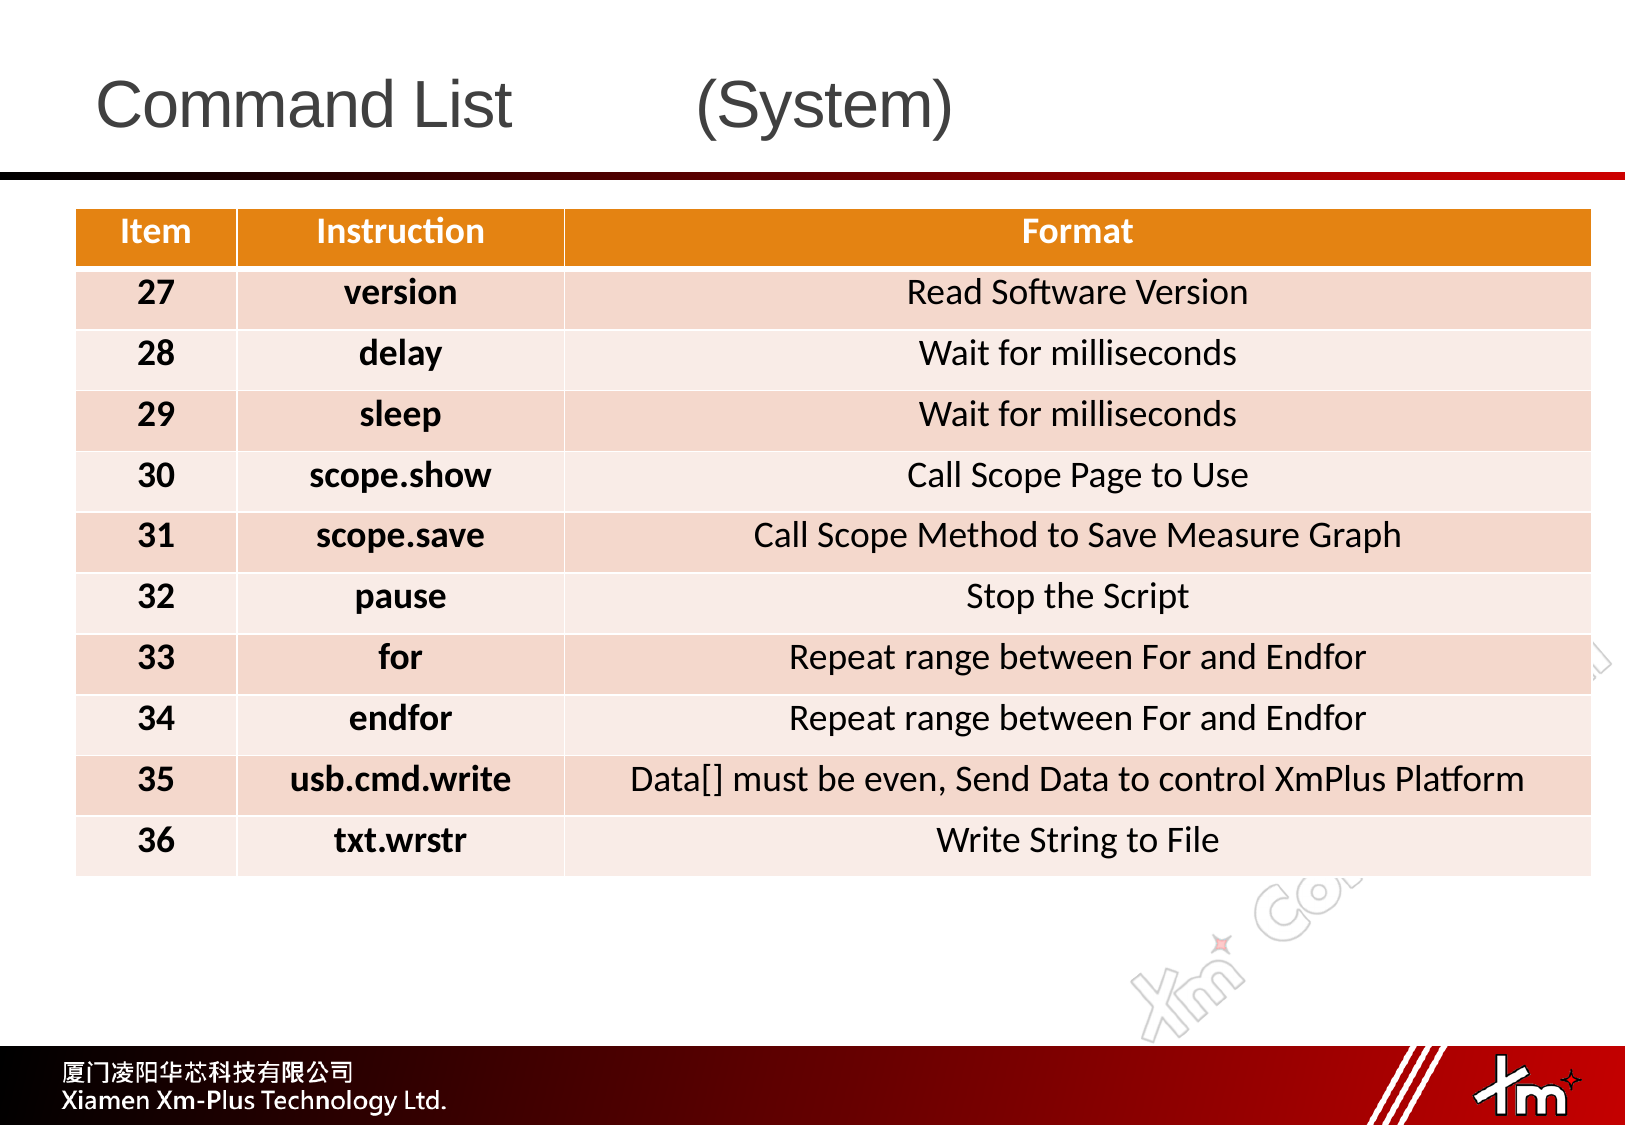

# Command List		(System)
| Item | Instruction | Format |
| --- | --- | --- |
| 27 | version | Read Software Version |
| 28 | delay | Wait for milliseconds |
| 29 | sleep | Wait for milliseconds |
| 30 | scope.show | Call Scope Page to Use |
| 31 | scope.save | Call Scope Method to Save Measure Graph |
| 32 | pause | Stop the Script |
| 33 | for | Repeat range between For and Endfor |
| 34 | endfor | Repeat range between For and Endfor |
| 35 | usb.cmd.write | Data[] must be even, Send Data to control XmPlus Platform |
| 36 | txt.wrstr | Write String to File |
26